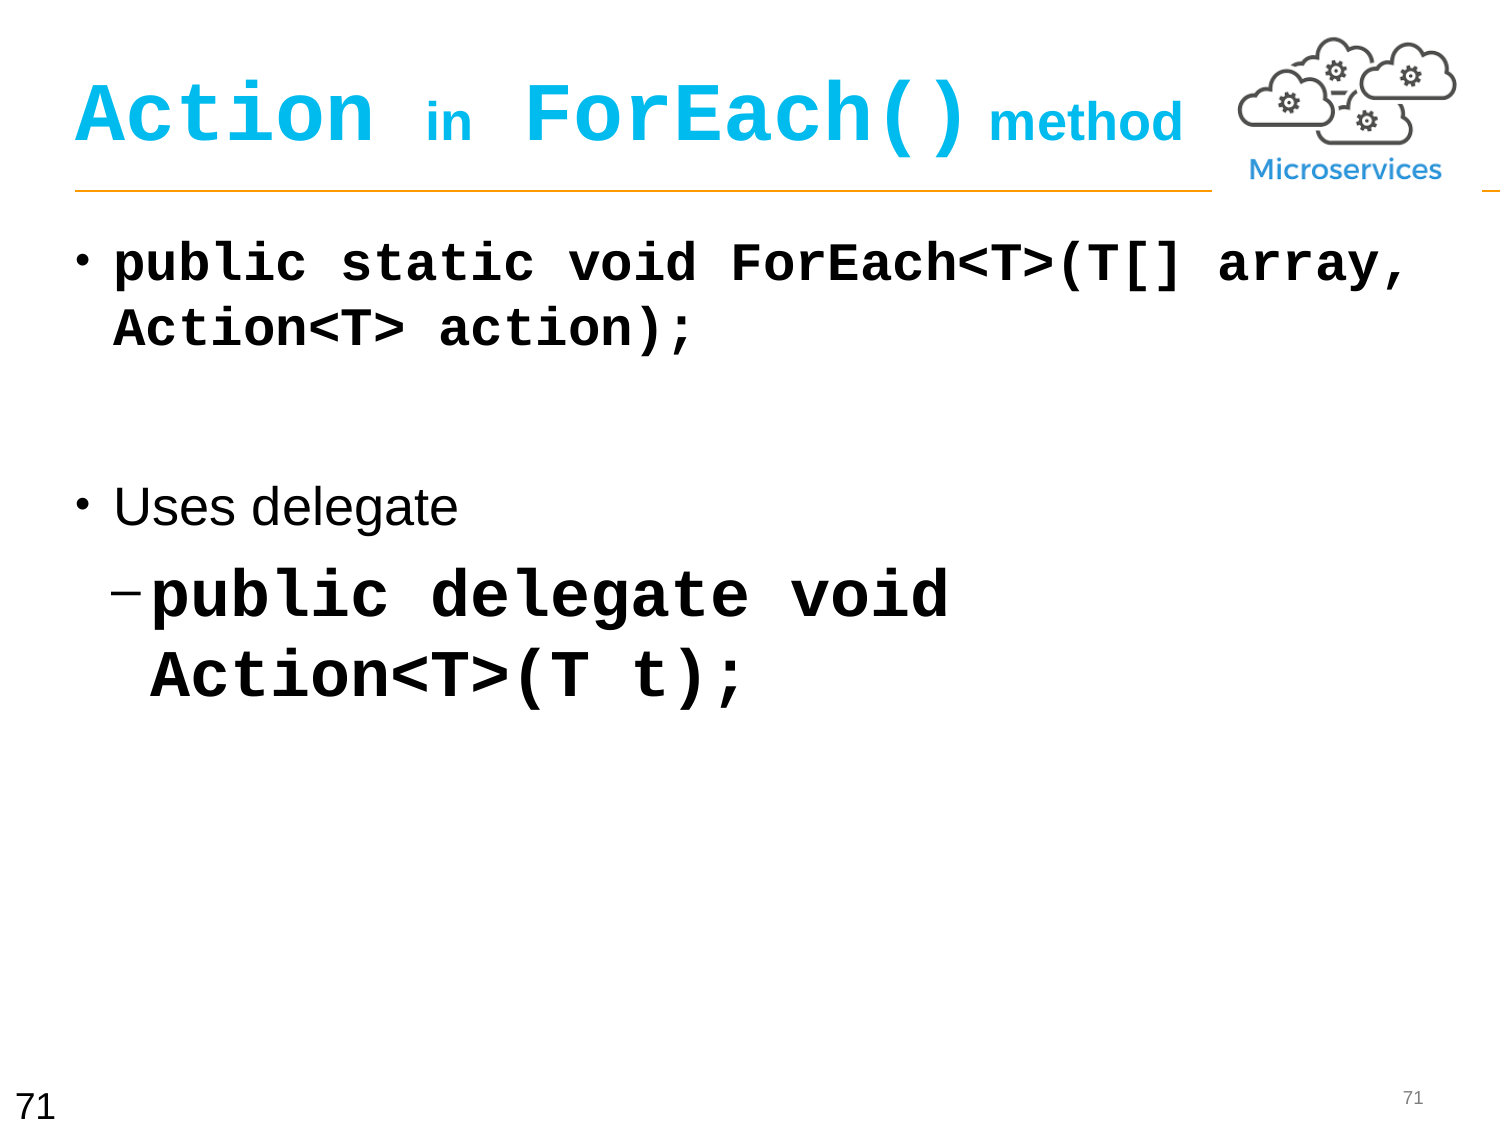

# Action in ForEach() method
public static void ForEach<T>(T[] array, Action<T> action);

Uses delegate
public delegate void Action<T>(T t);
71